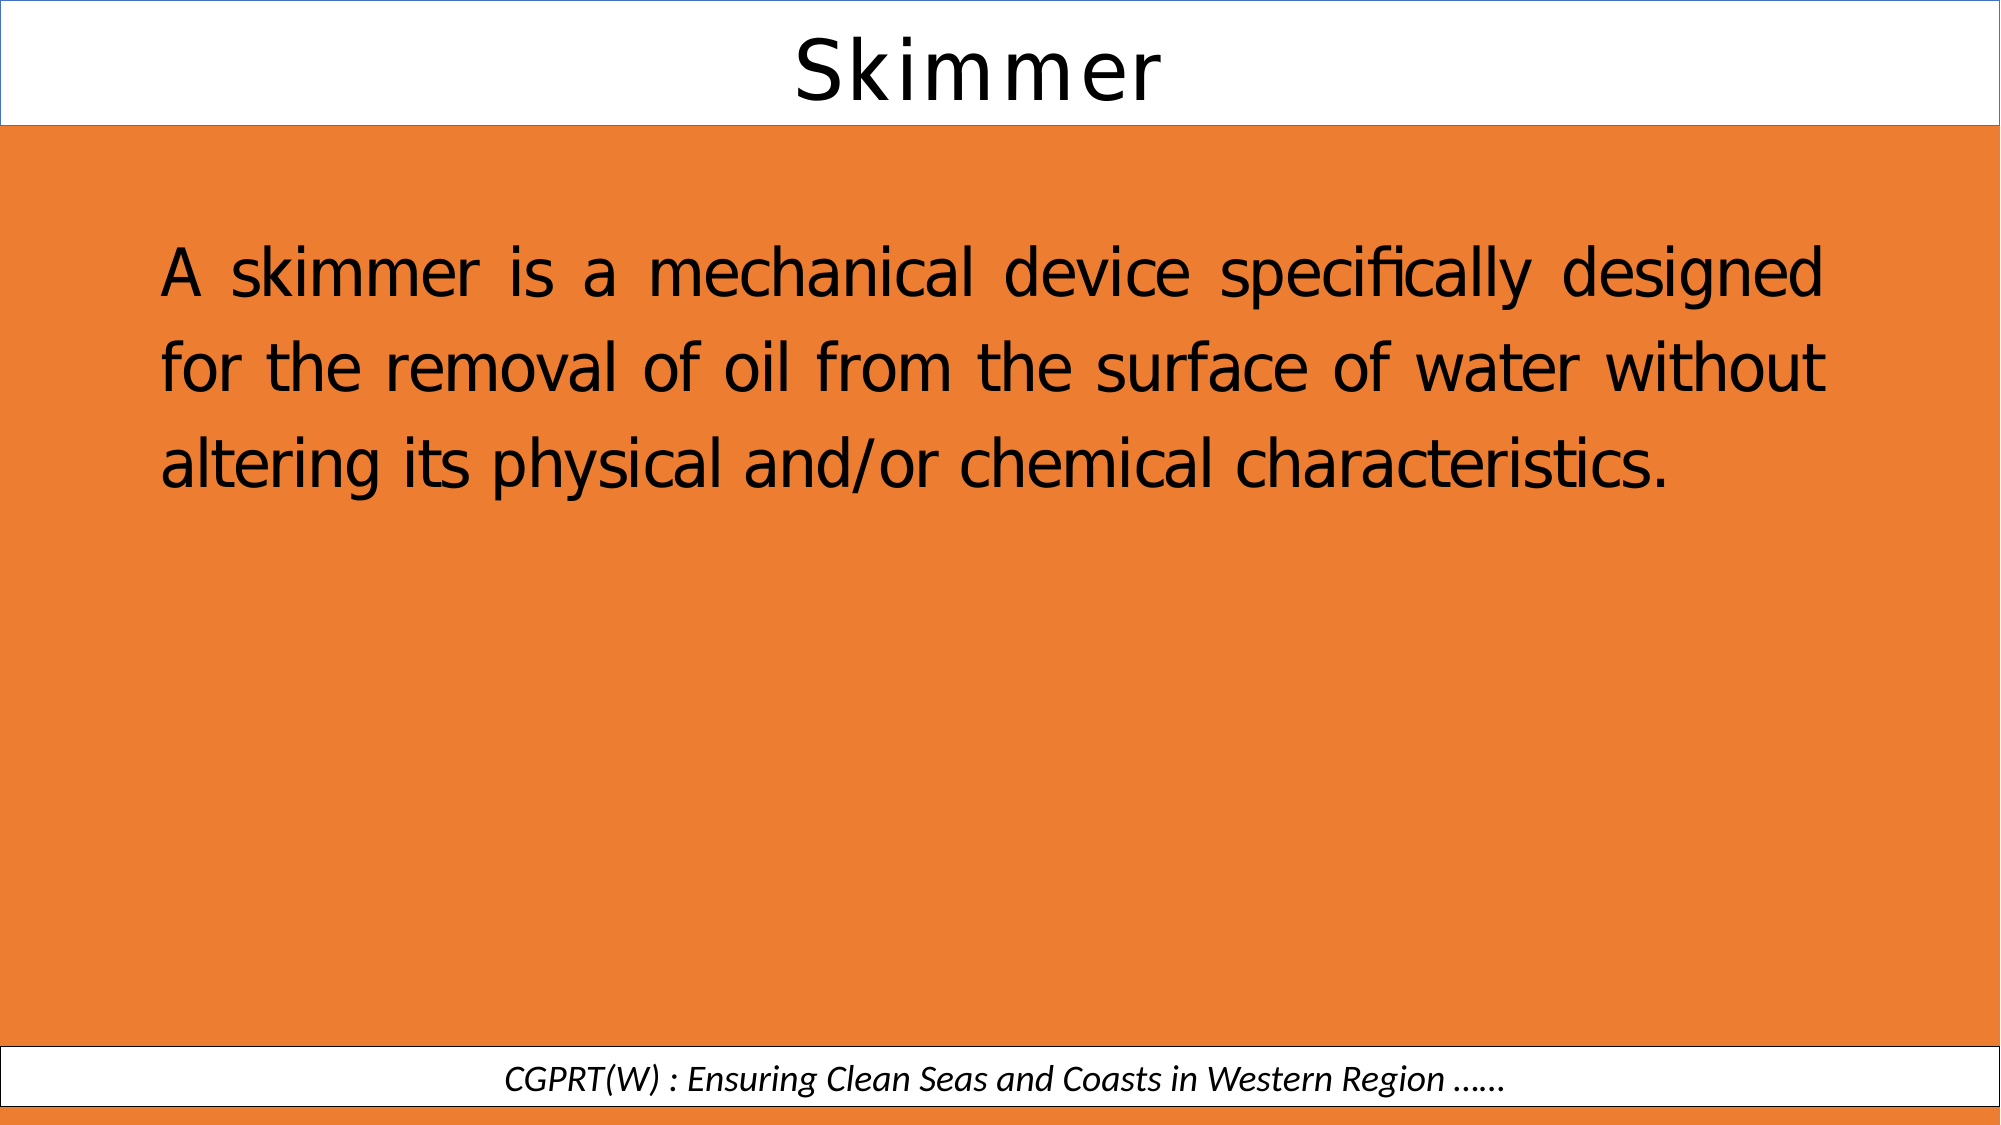

Skimmer
A skimmer is a mechanical device specifically designed for the removal of oil from the surface of water without altering its physical and/or chemical characteristics.
 CGPRT(W) : Ensuring Clean Seas and Coasts in Western Region ……